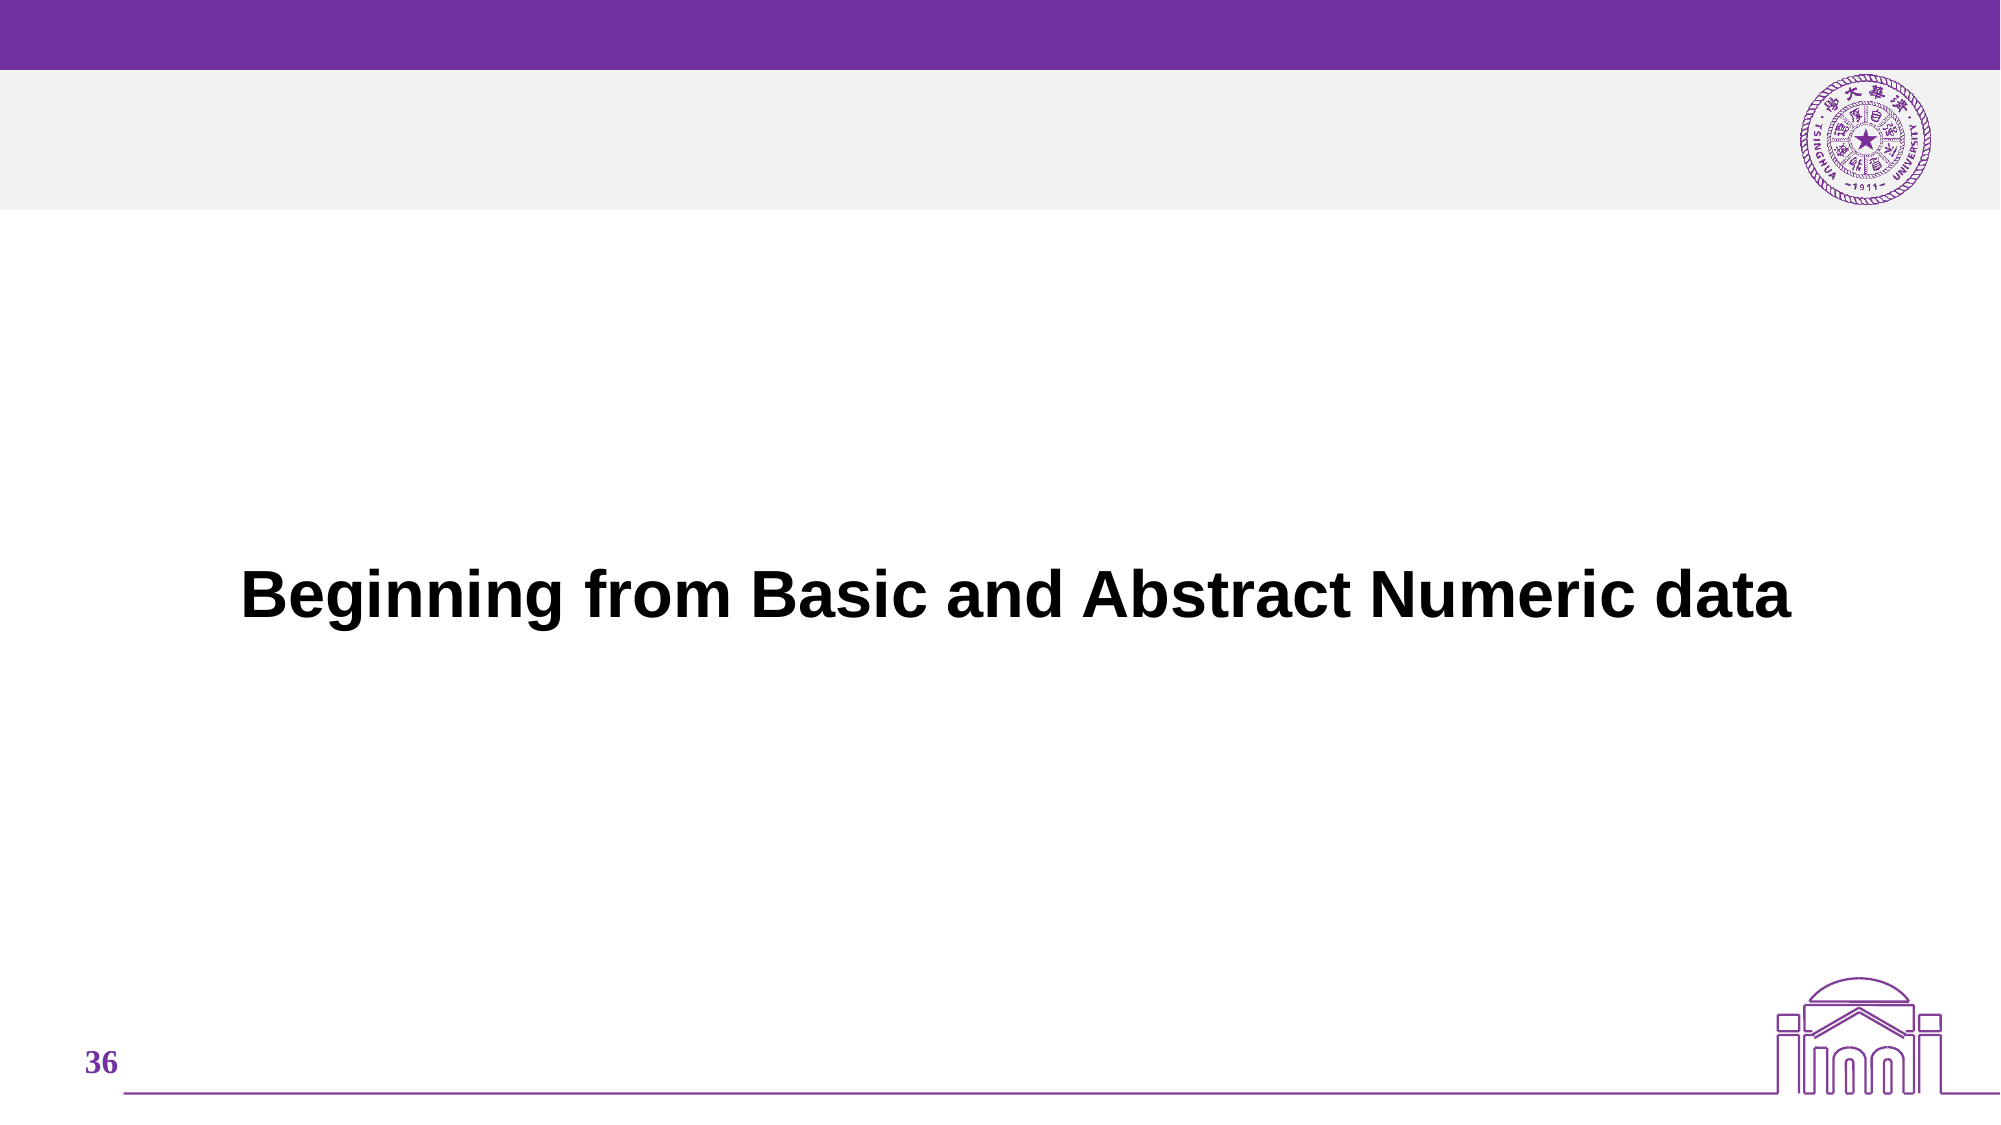

#

Beginning from Basic and Abstract Numeric data